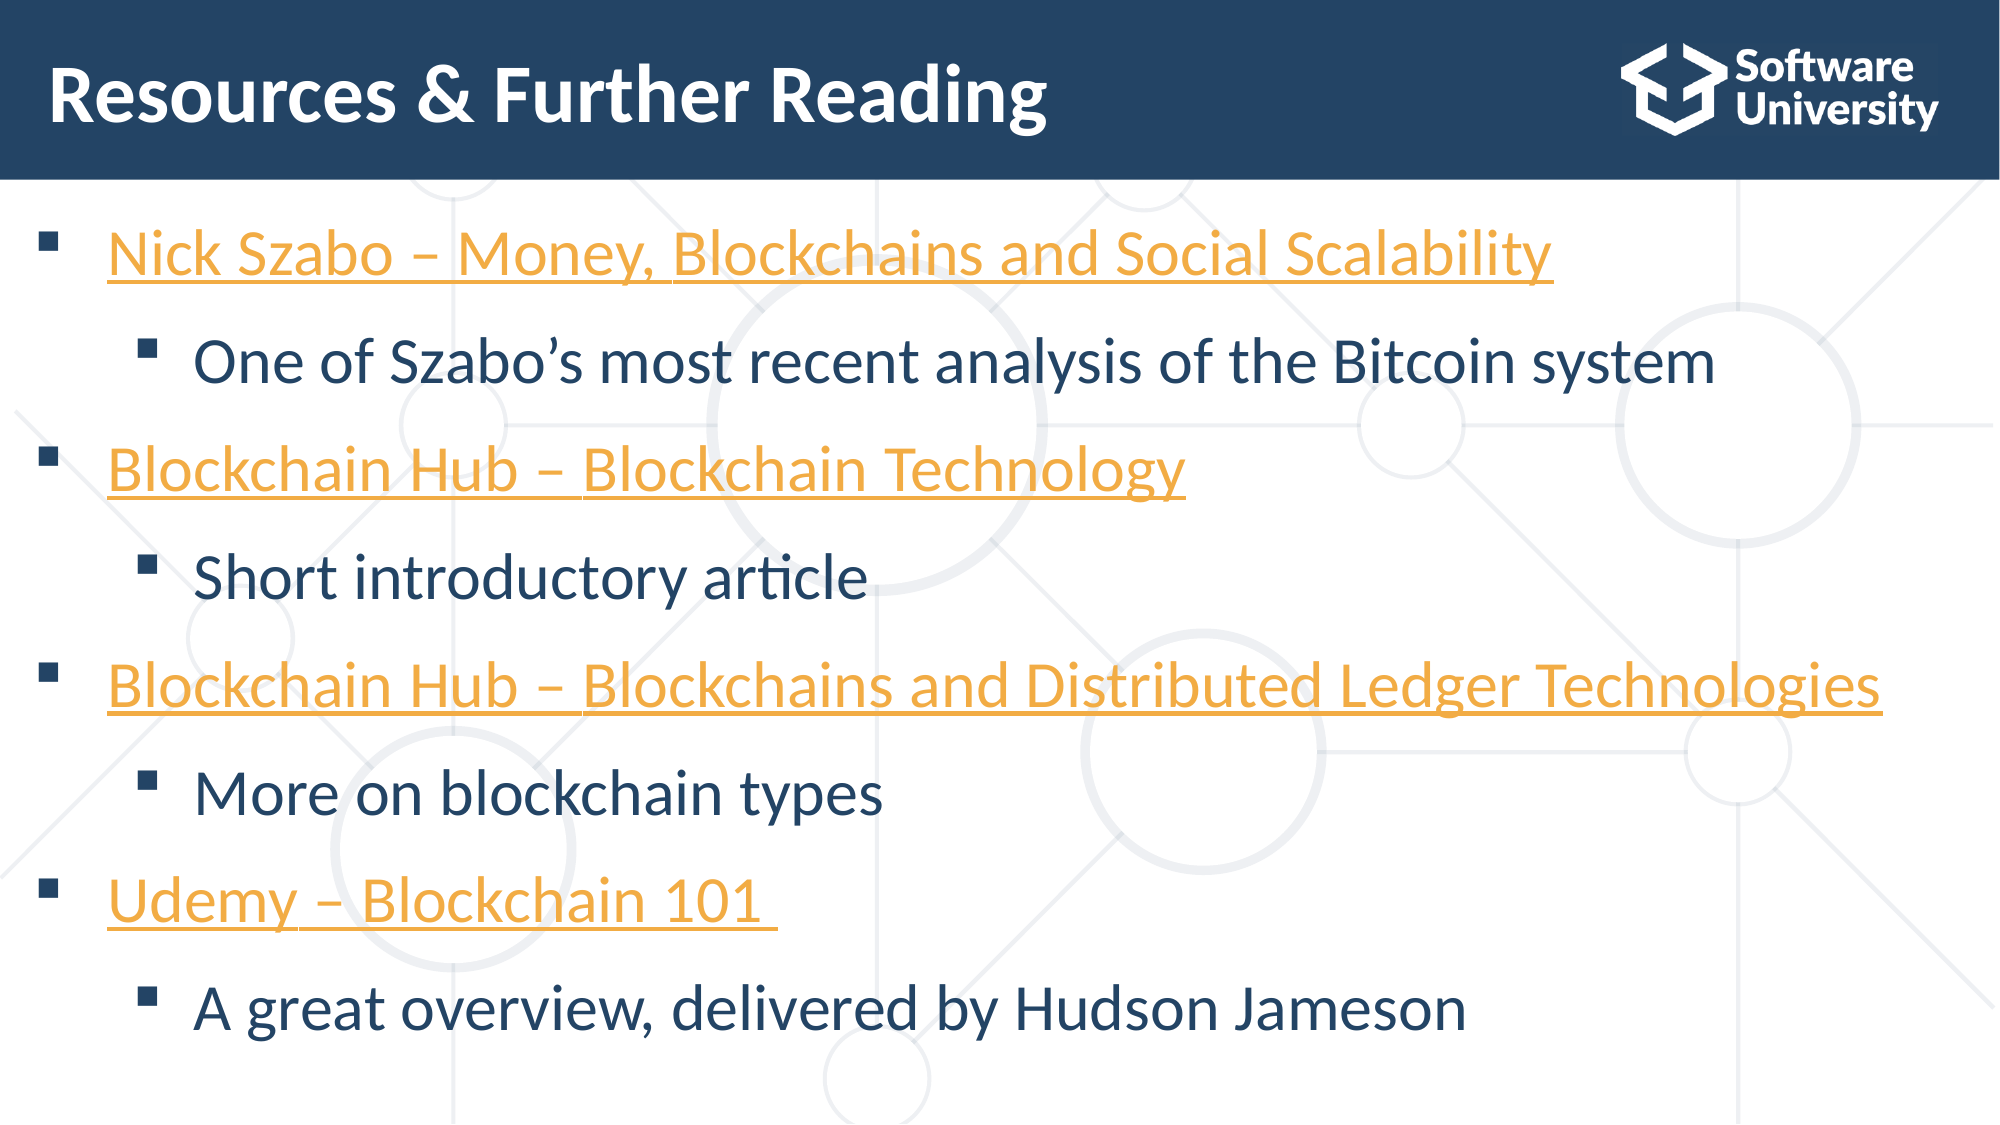

# Resources & Further Reading
Nick Szabo – Money, Blockchains and Social Scalability
One of Szabo’s most recent analysis of the Bitcoin system
Blockchain Hub – Blockchain Technology
Short introductory article
Blockchain Hub – Blockchains and Distributed Ledger Technologies
More on blockchain types
Udemy – Blockchain 101
A great overview, delivered by Hudson Jameson